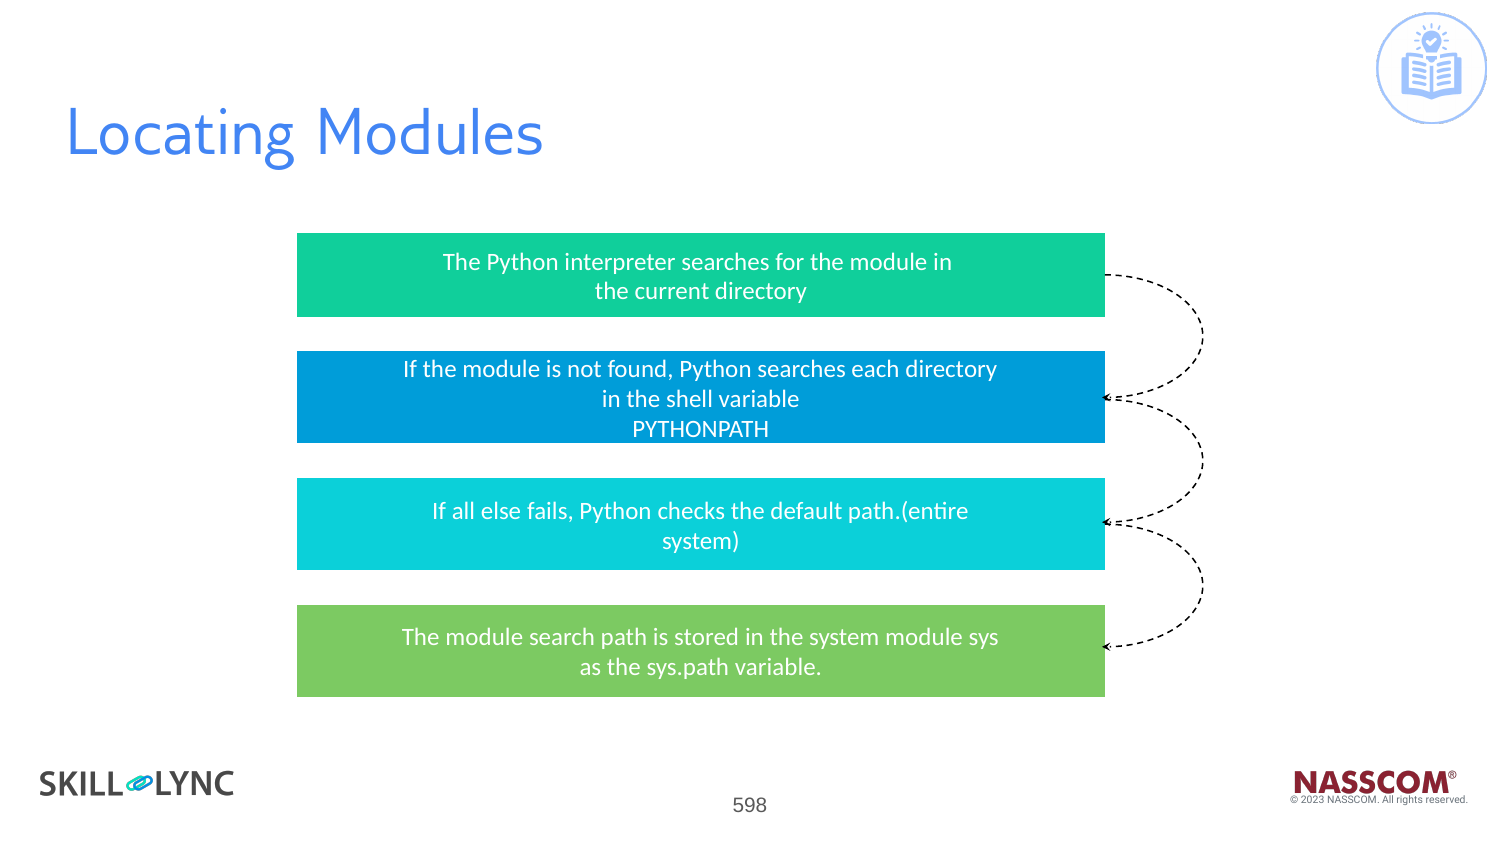

# Locating Modules
The Python interpreter searches for the module in
the current directory

If the module is not found, Python searches each directory in the shell variable
PYTHONPATH

If all else fails, Python checks the default path.(entire system)

The module search path is stored in the system module sys as the sys.path variable.
598